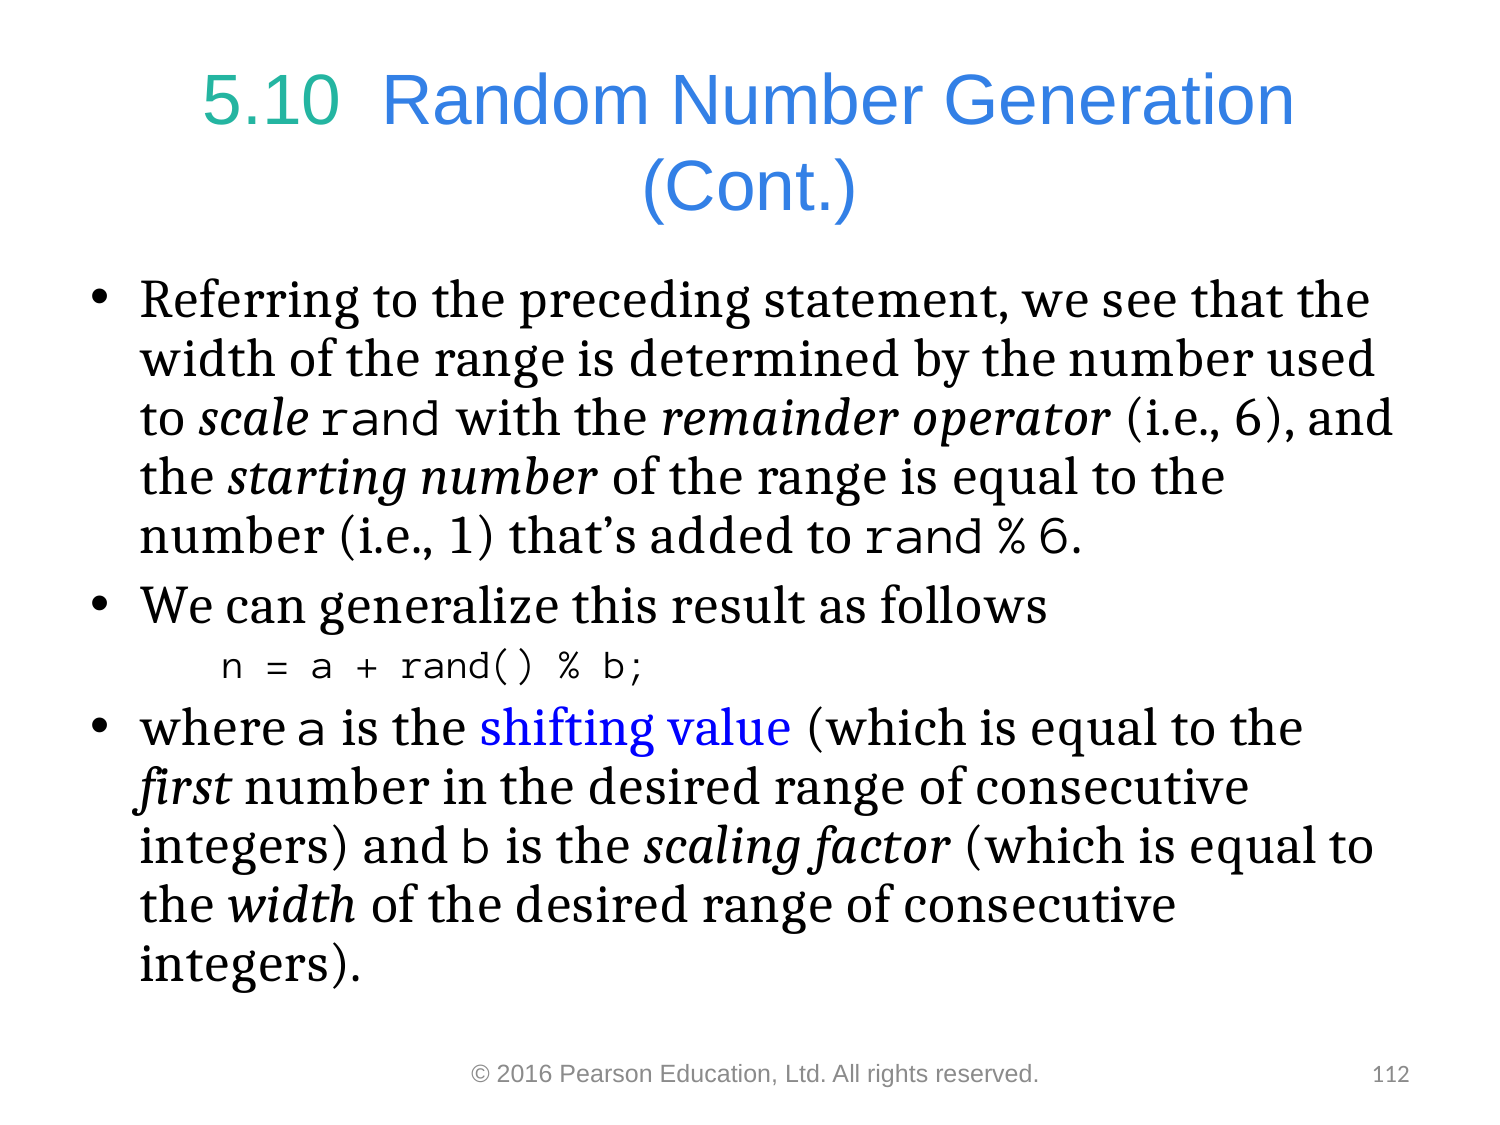

# 5.10  Random Number Generation (Cont.)
Referring to the preceding statement, we see that the width of the range is determined by the number used to scale rand with the remainder operator (i.e., 6), and the starting number of the range is equal to the number (i.e., 1) that’s added to rand % 6.
We can generalize this result as follows
n = a + rand() % b;
where a is the shifting value (which is equal to the first number in the desired range of consecutive integers) and b is the scaling factor (which is equal to the width of the desired range of consecutive integers).
© 2016 Pearson Education, Ltd. All rights reserved.
112